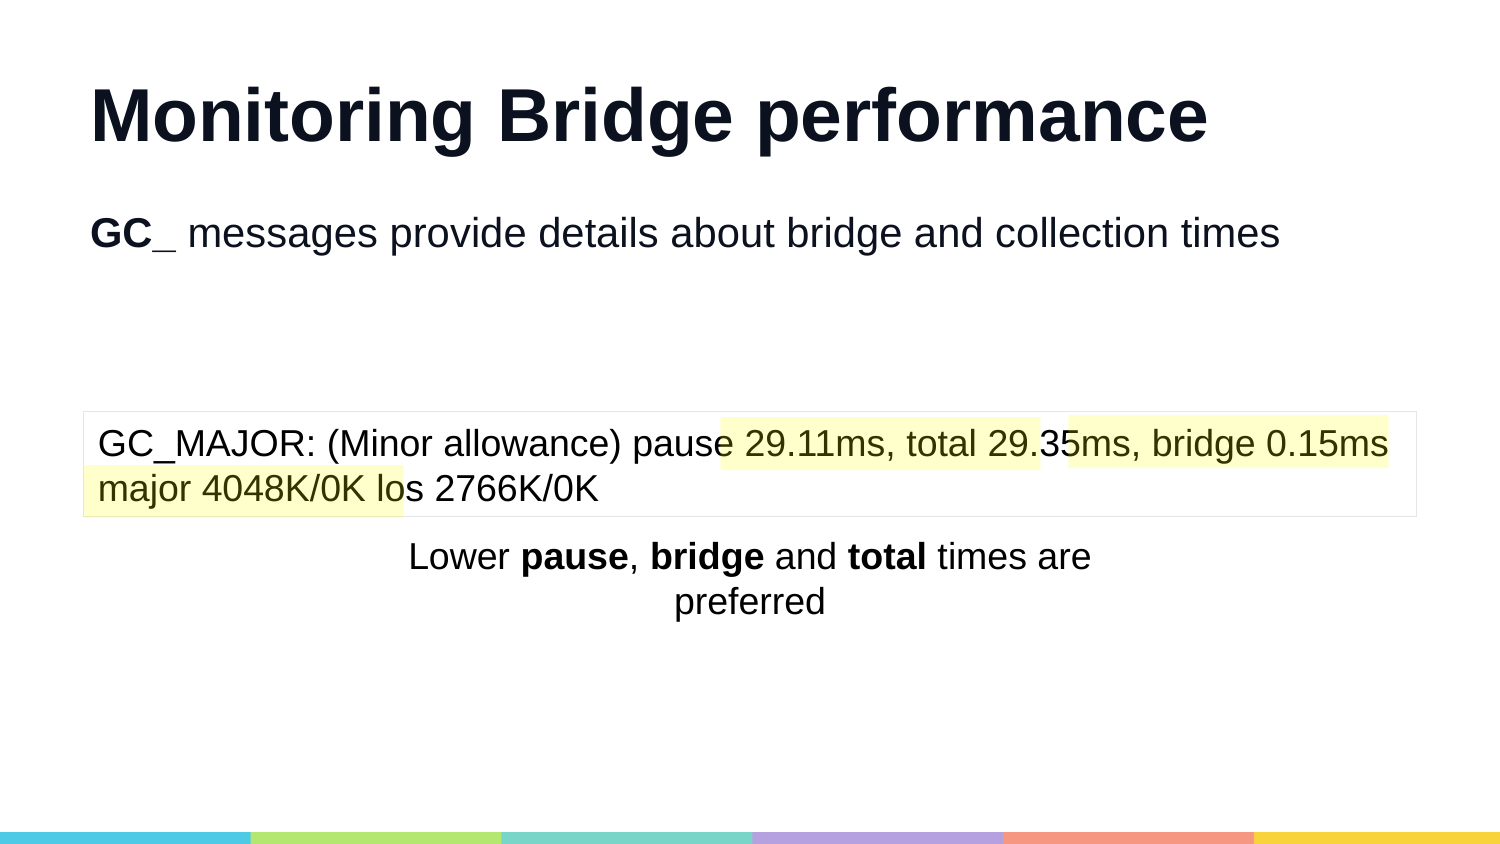

# Monitoring Bridge performance
GC_ messages provide details about bridge and collection times
GC_MAJOR: (Minor allowance) pause 29.11ms, total 29.35ms, bridge 0.15ms major 4048K/0K los 2766K/0K

Lower pause, bridge and total times are preferred